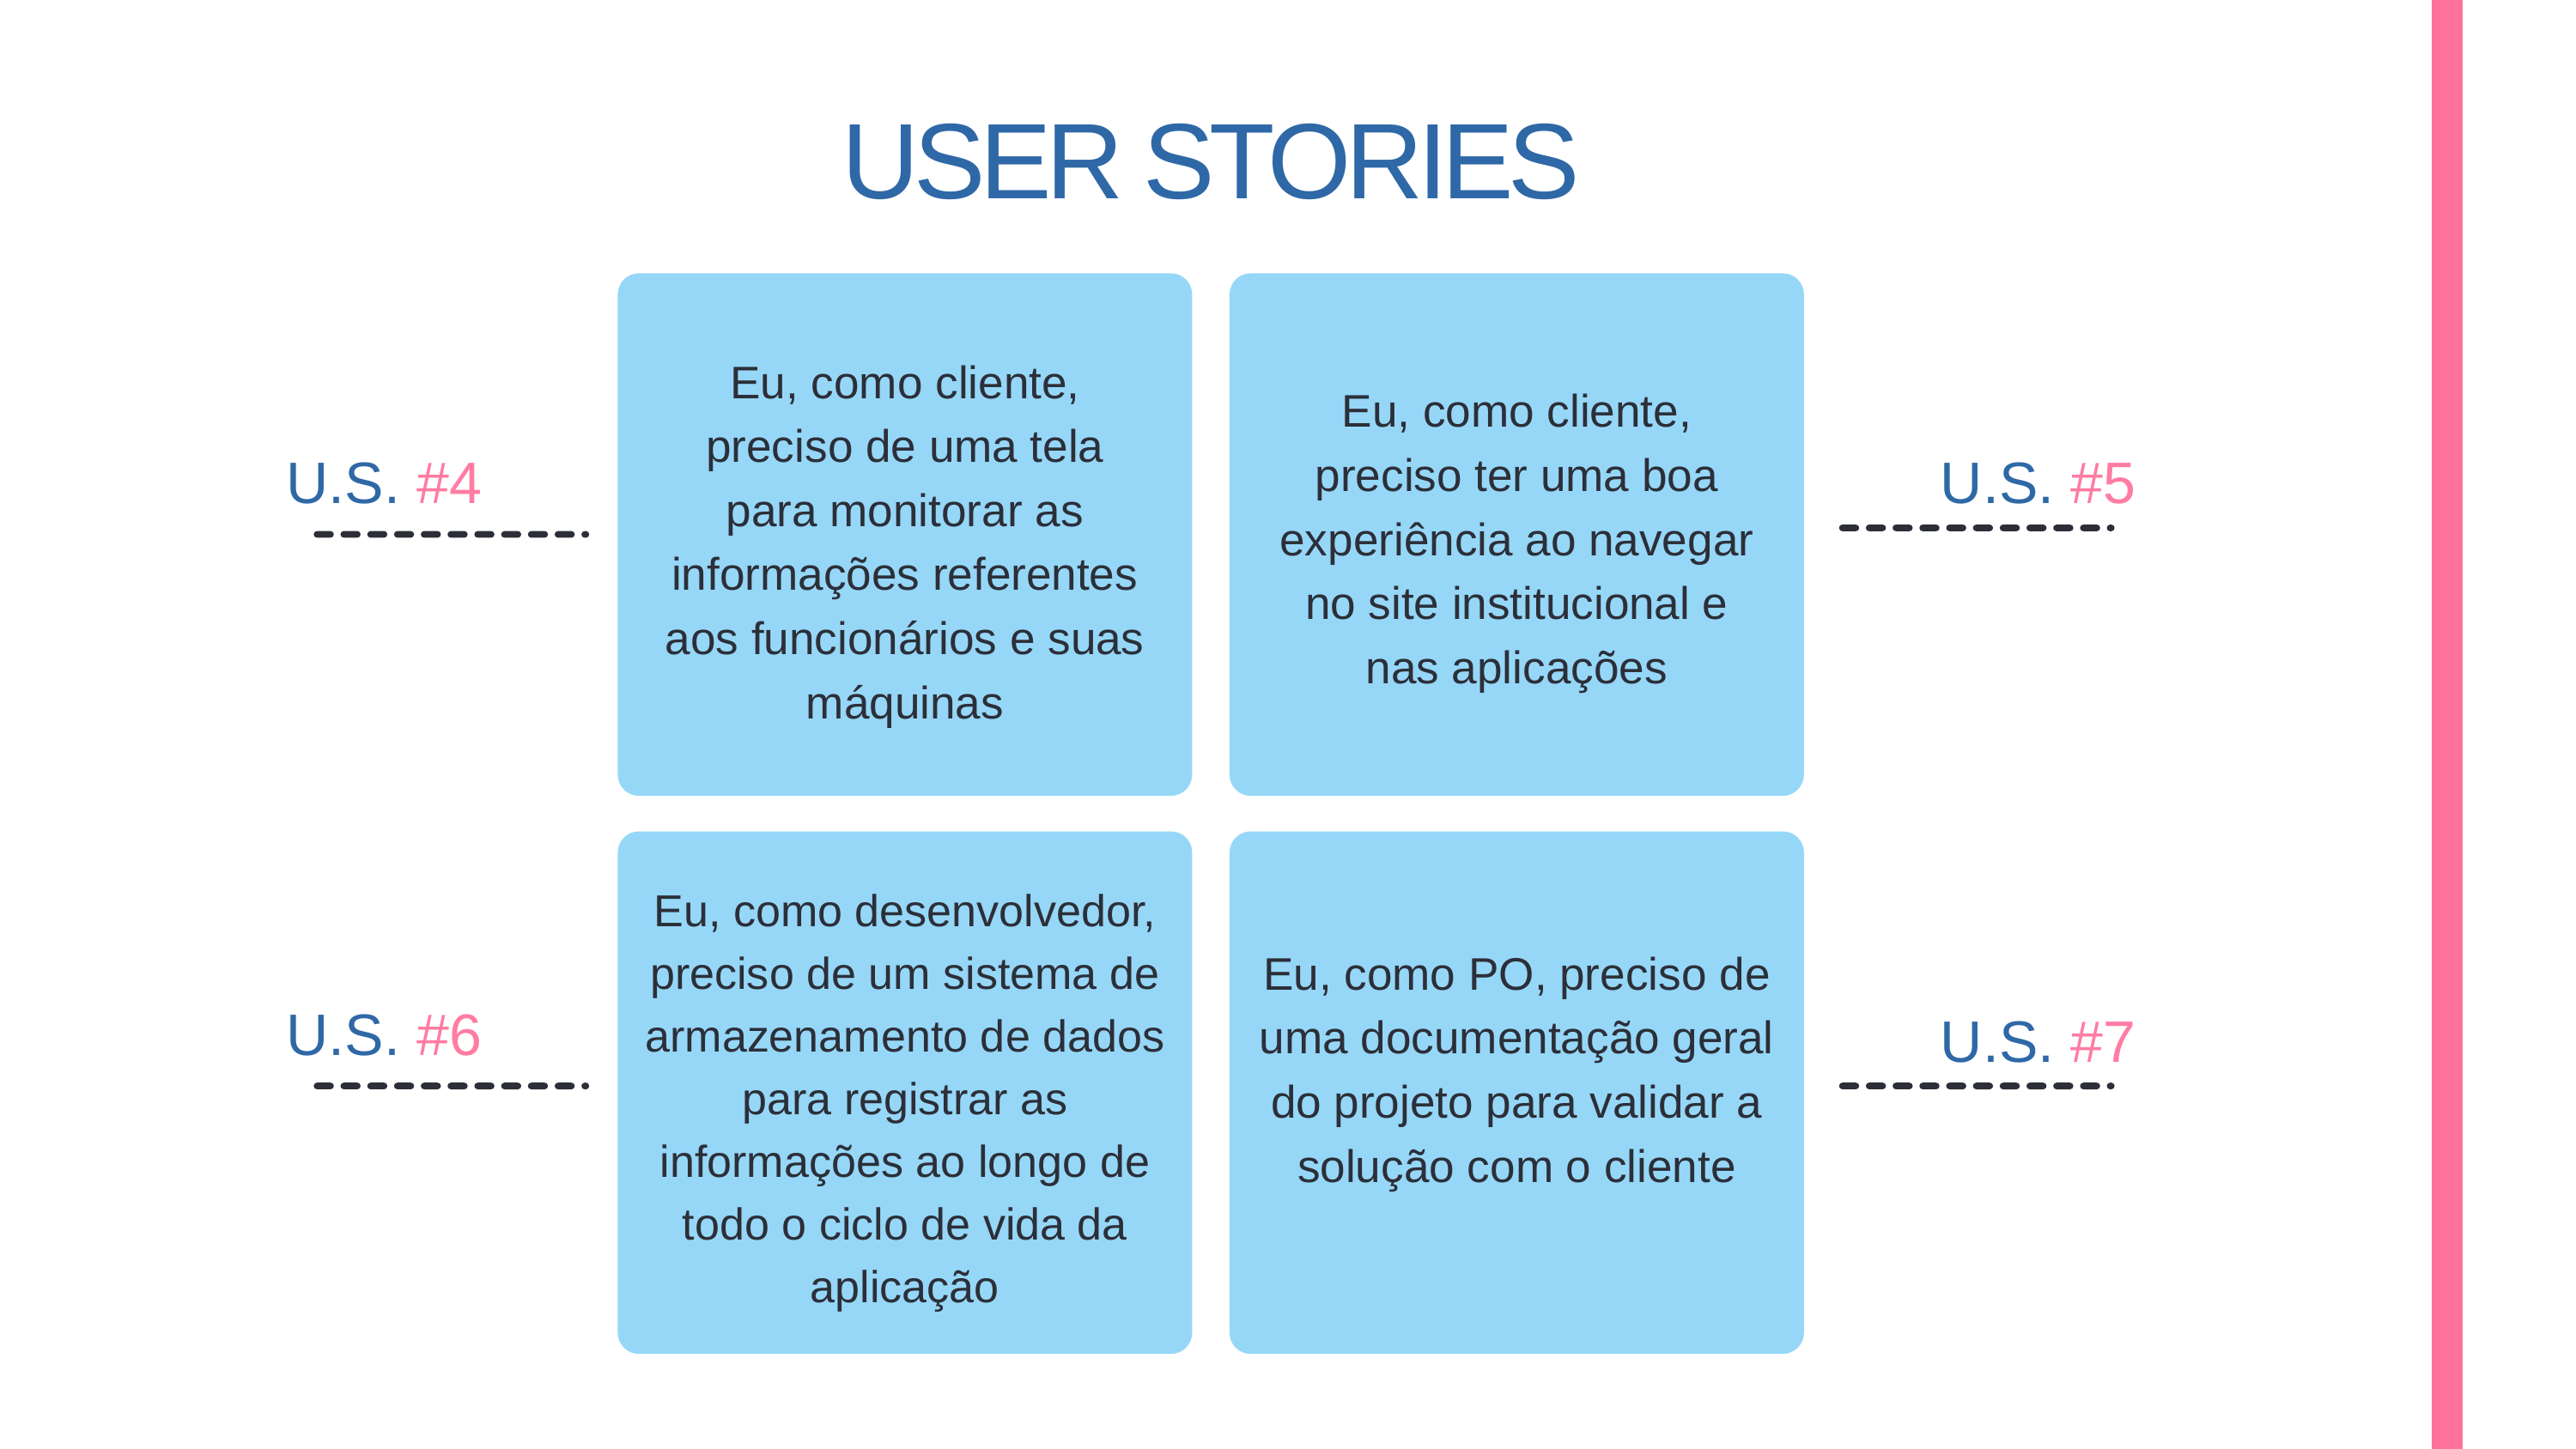

USER STORIES

Eu, como cliente, preciso de uma tela para monitorar as informações referentes aos funcionários e suas máquinas
Eu, como cliente, preciso ter uma boa experiência ao navegar no site institucional e nas aplicações
U.S. #4
U.S. #5

Eu, como desenvolvedor, preciso de um sistema de armazenamento de dados para registrar as informações ao longo de todo o ciclo de vida da aplicação
Eu, como PO, preciso de uma documentação geral do projeto para validar a solução com o cliente
U.S. #6
U.S. #7